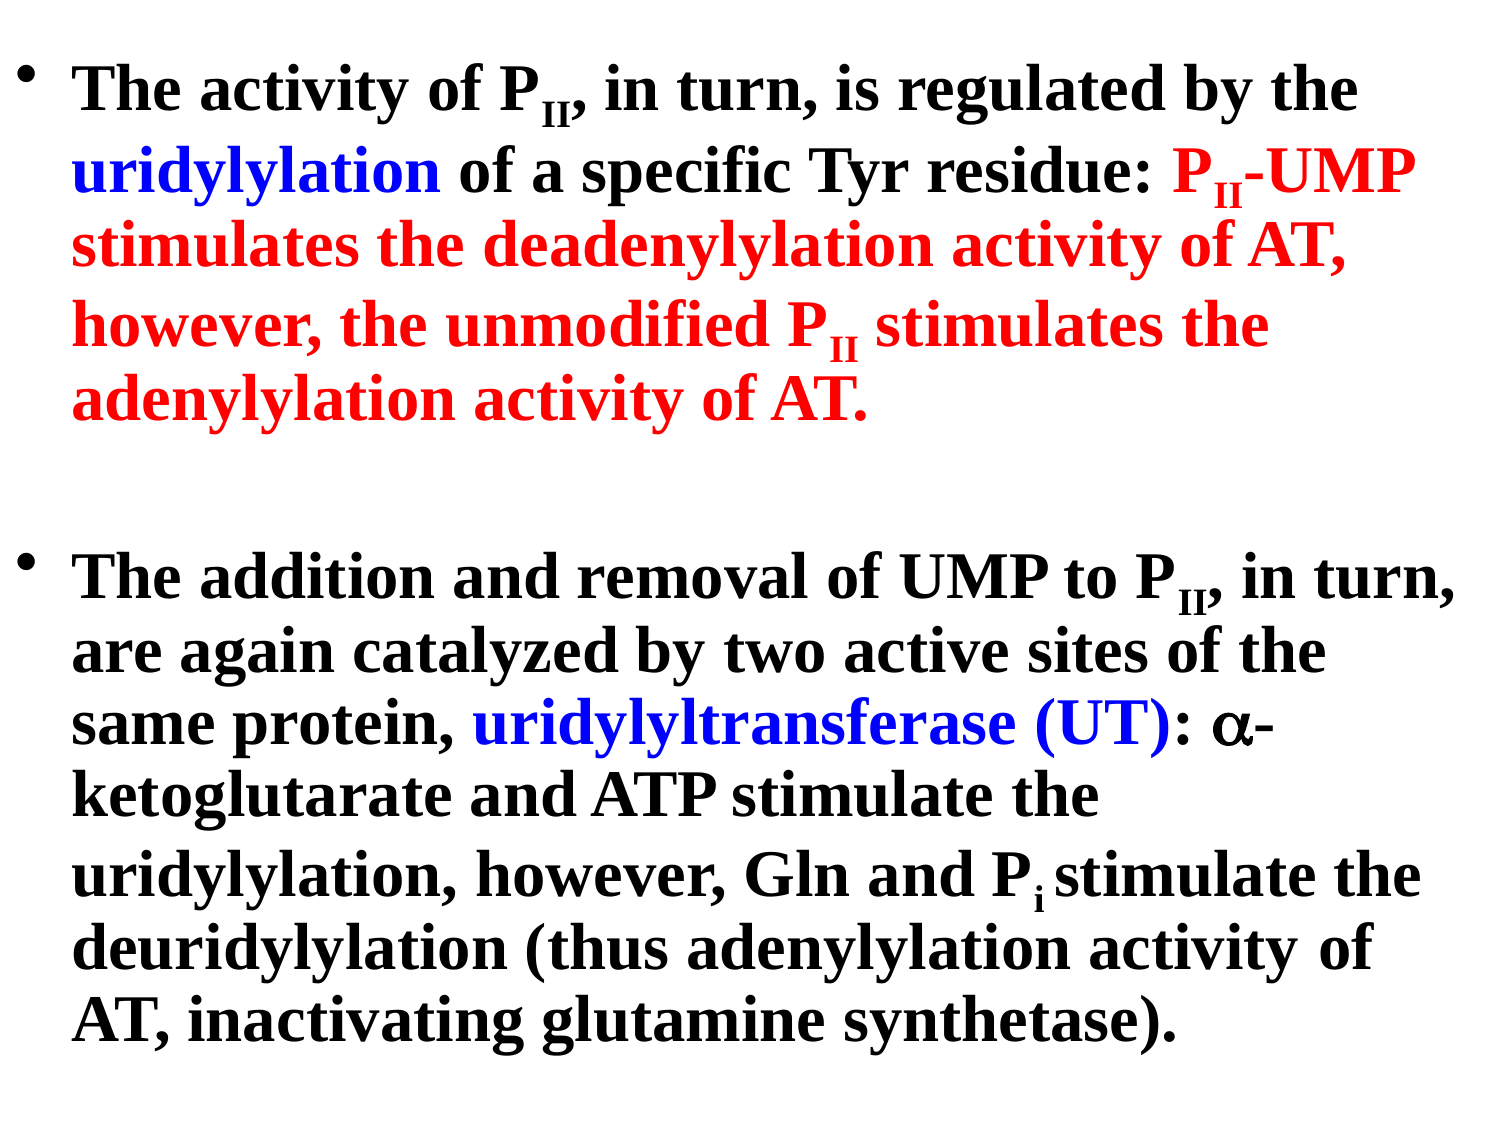

The activity of PII, in turn, is regulated by the uridylylation of a specific Tyr residue: PII-UMP stimulates the deadenylylation activity of AT, however, the unmodified PII stimulates the adenylylation activity of AT.

The addition and removal of UMP to PII, in turn, are again catalyzed by two active sites of the same protein, uridylyltransferase (UT): α-ketoglutarate and ATP stimulate the uridylylation, however, Gln and Pi stimulate the deuridylylation (thus adenylylation activity of AT, inactivating glutamine synthetase).